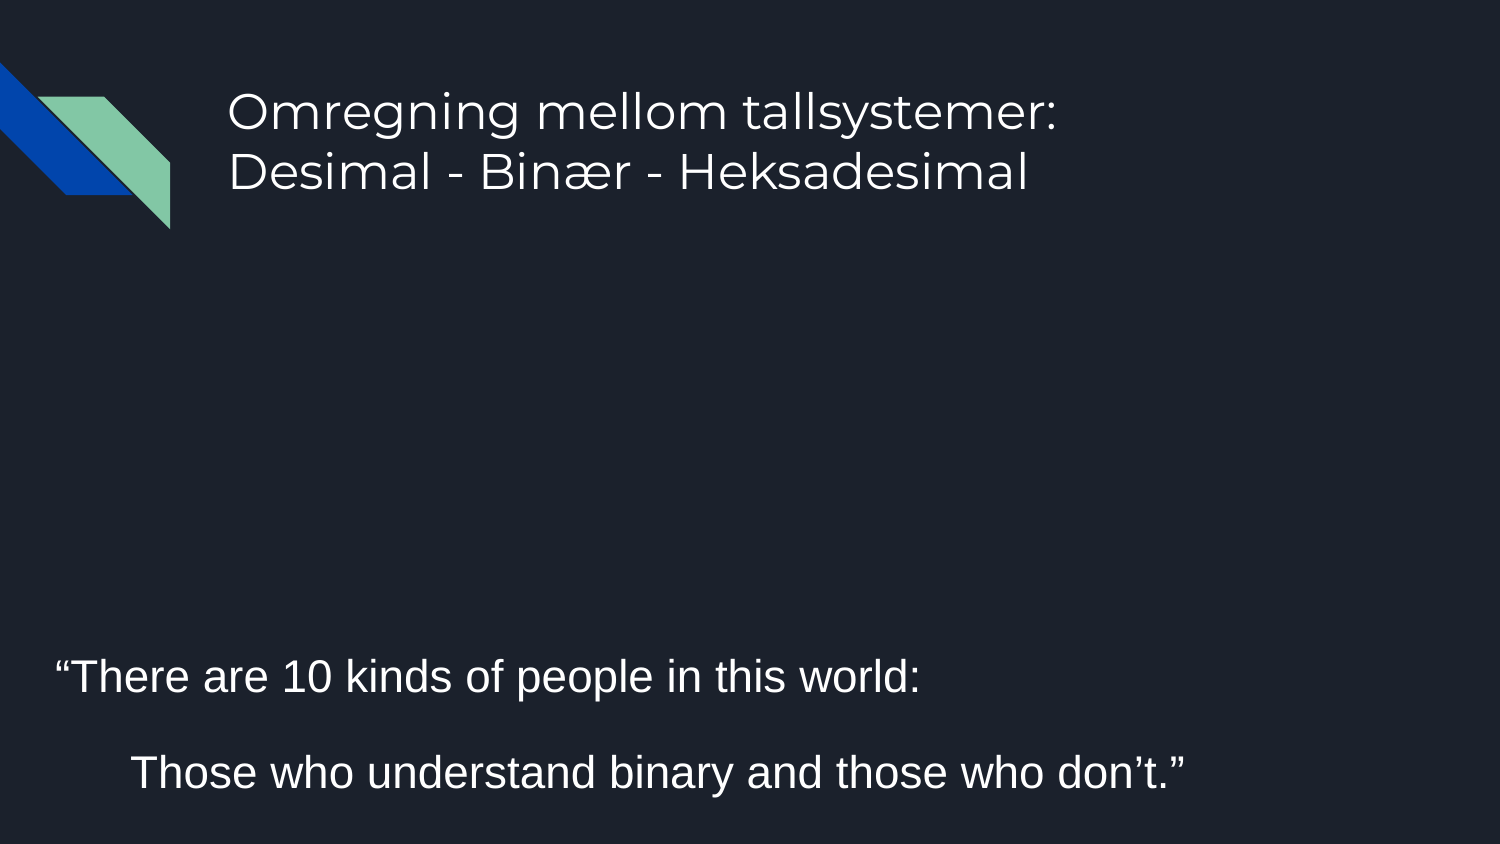

# Omregning mellom tallsystemer:
Desimal - Binær - Heksadesimal
“There are 10 kinds of people in this world:
Those who understand binary and those who don’t.”